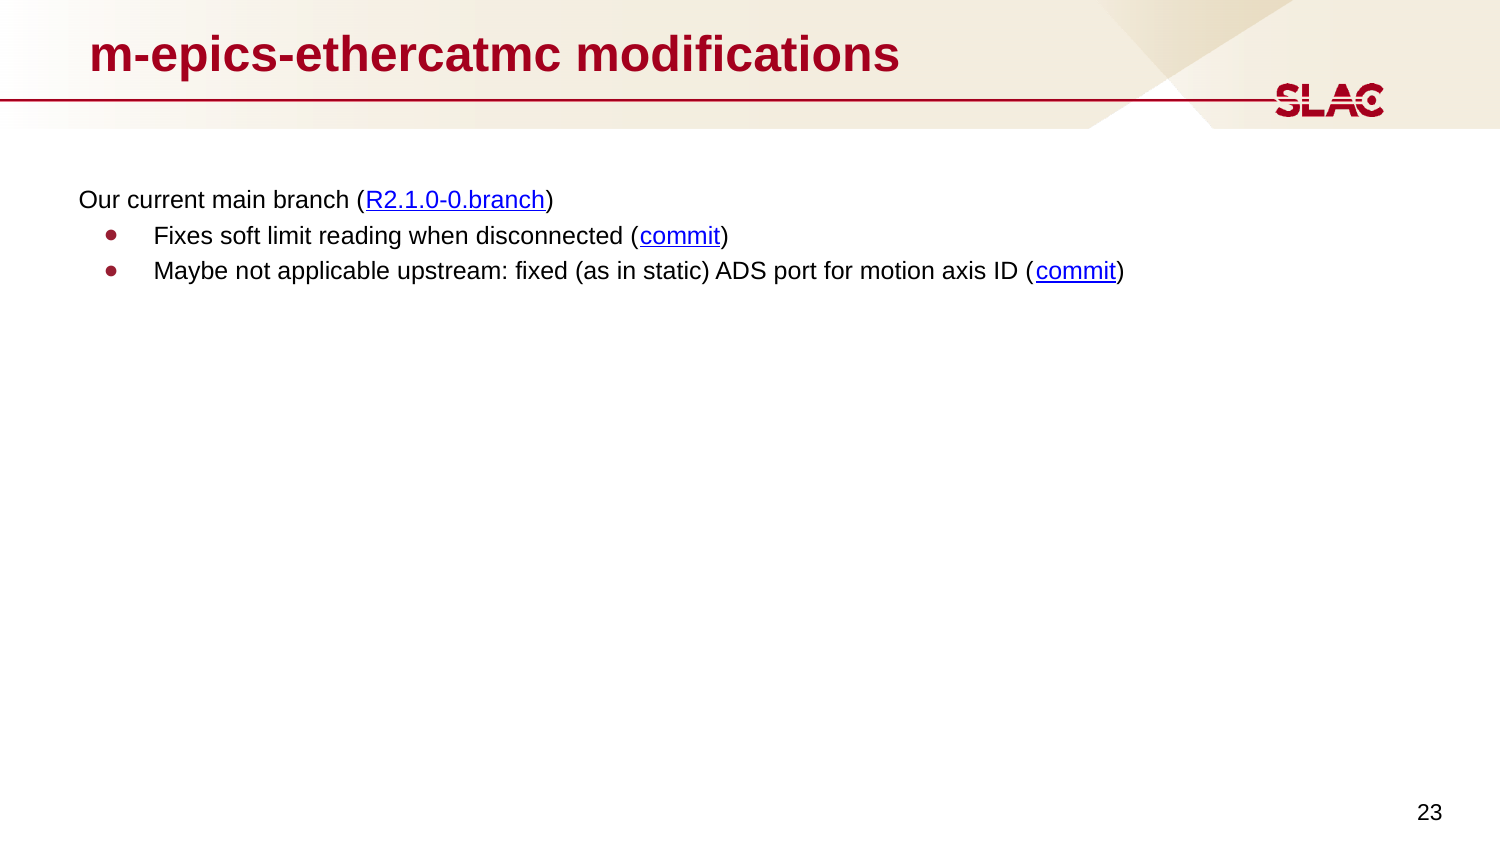

# m-epics-ethercatmc modifications
Our current main branch (R2.1.0-0.branch)
Fixes soft limit reading when disconnected (commit)
Maybe not applicable upstream: fixed (as in static) ADS port for motion axis ID (commit)
23